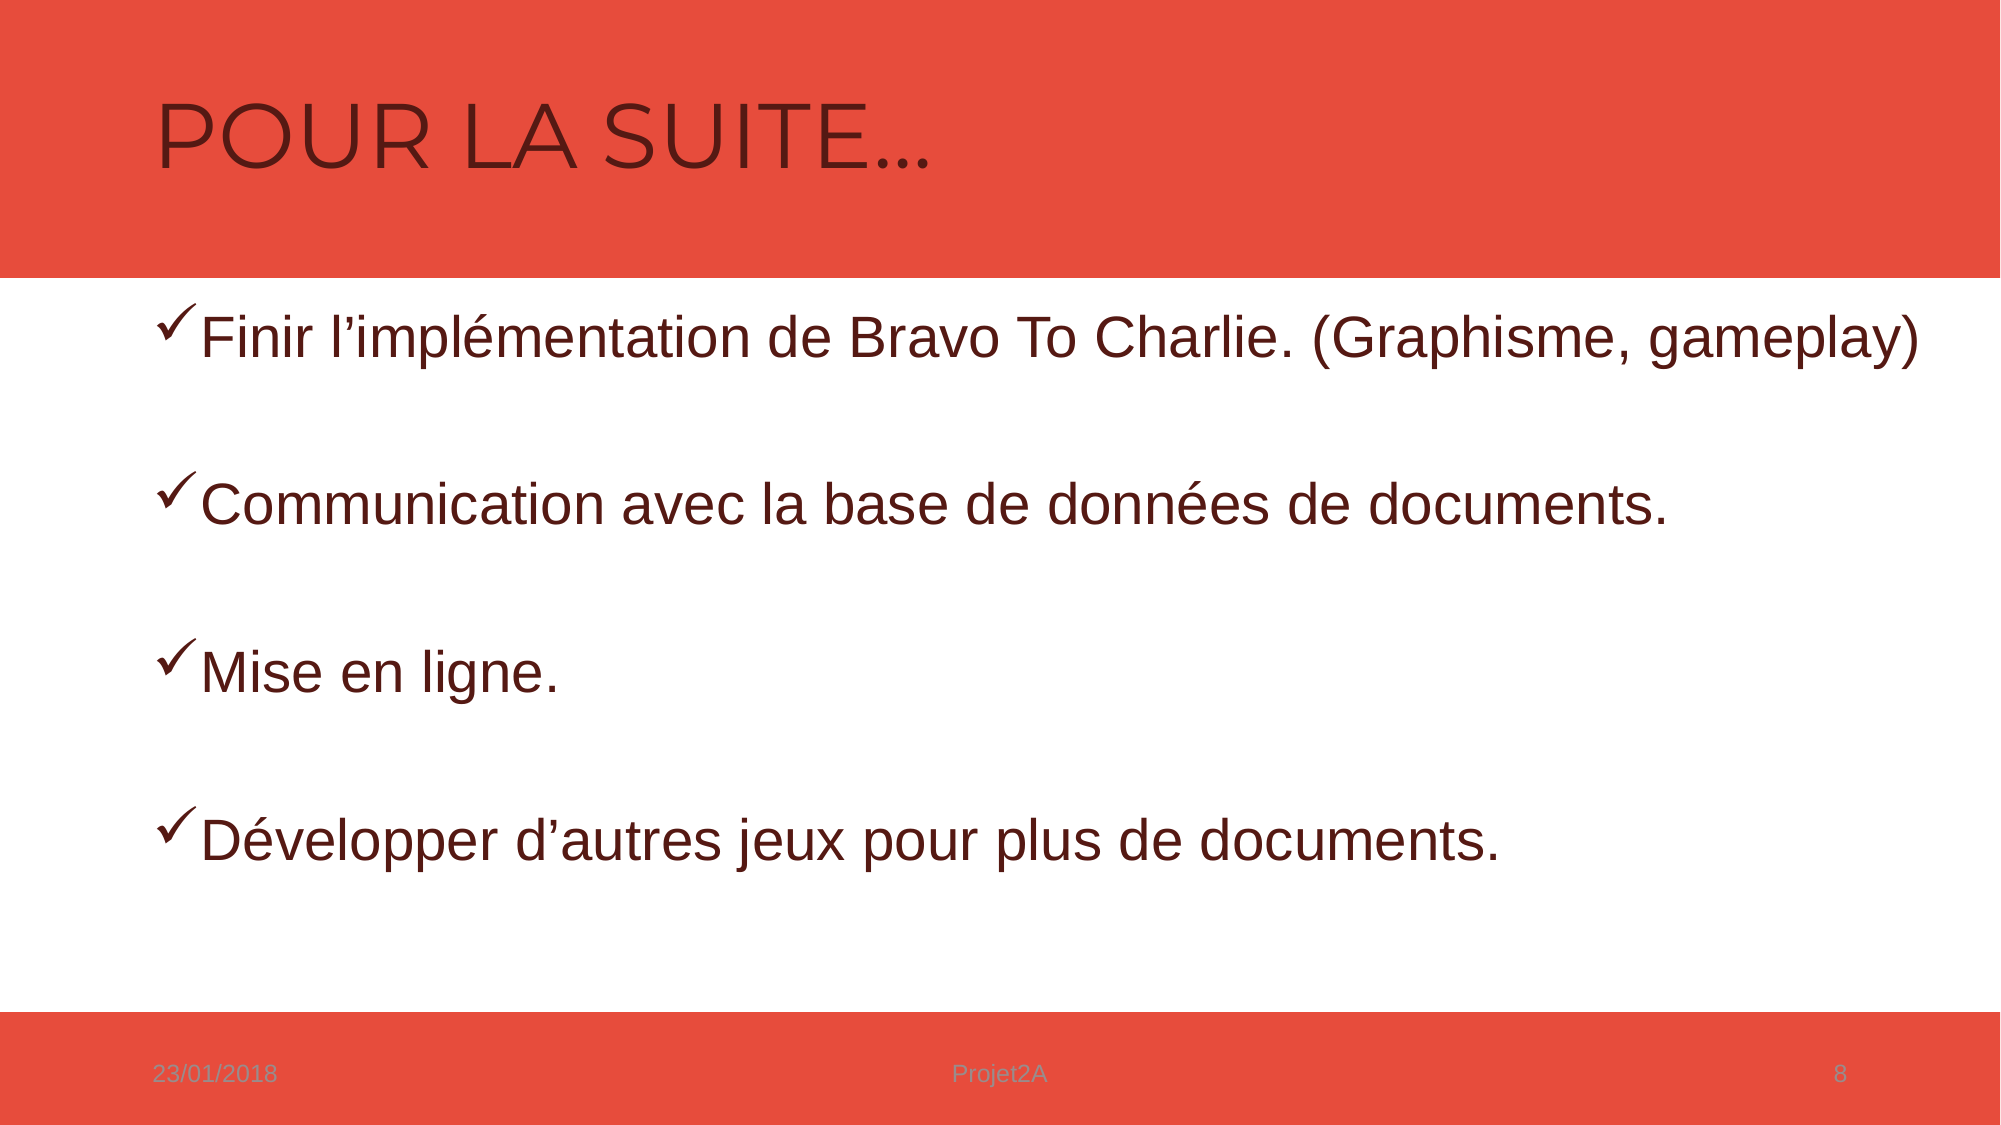

# POUR LA SUITE…
Finir l’implémentation de Bravo To Charlie. (Graphisme, gameplay)

Communication avec la base de données de documents.

Mise en ligne.

Développer d’autres jeux pour plus de documents.
23/01/2018
Projet2A
8